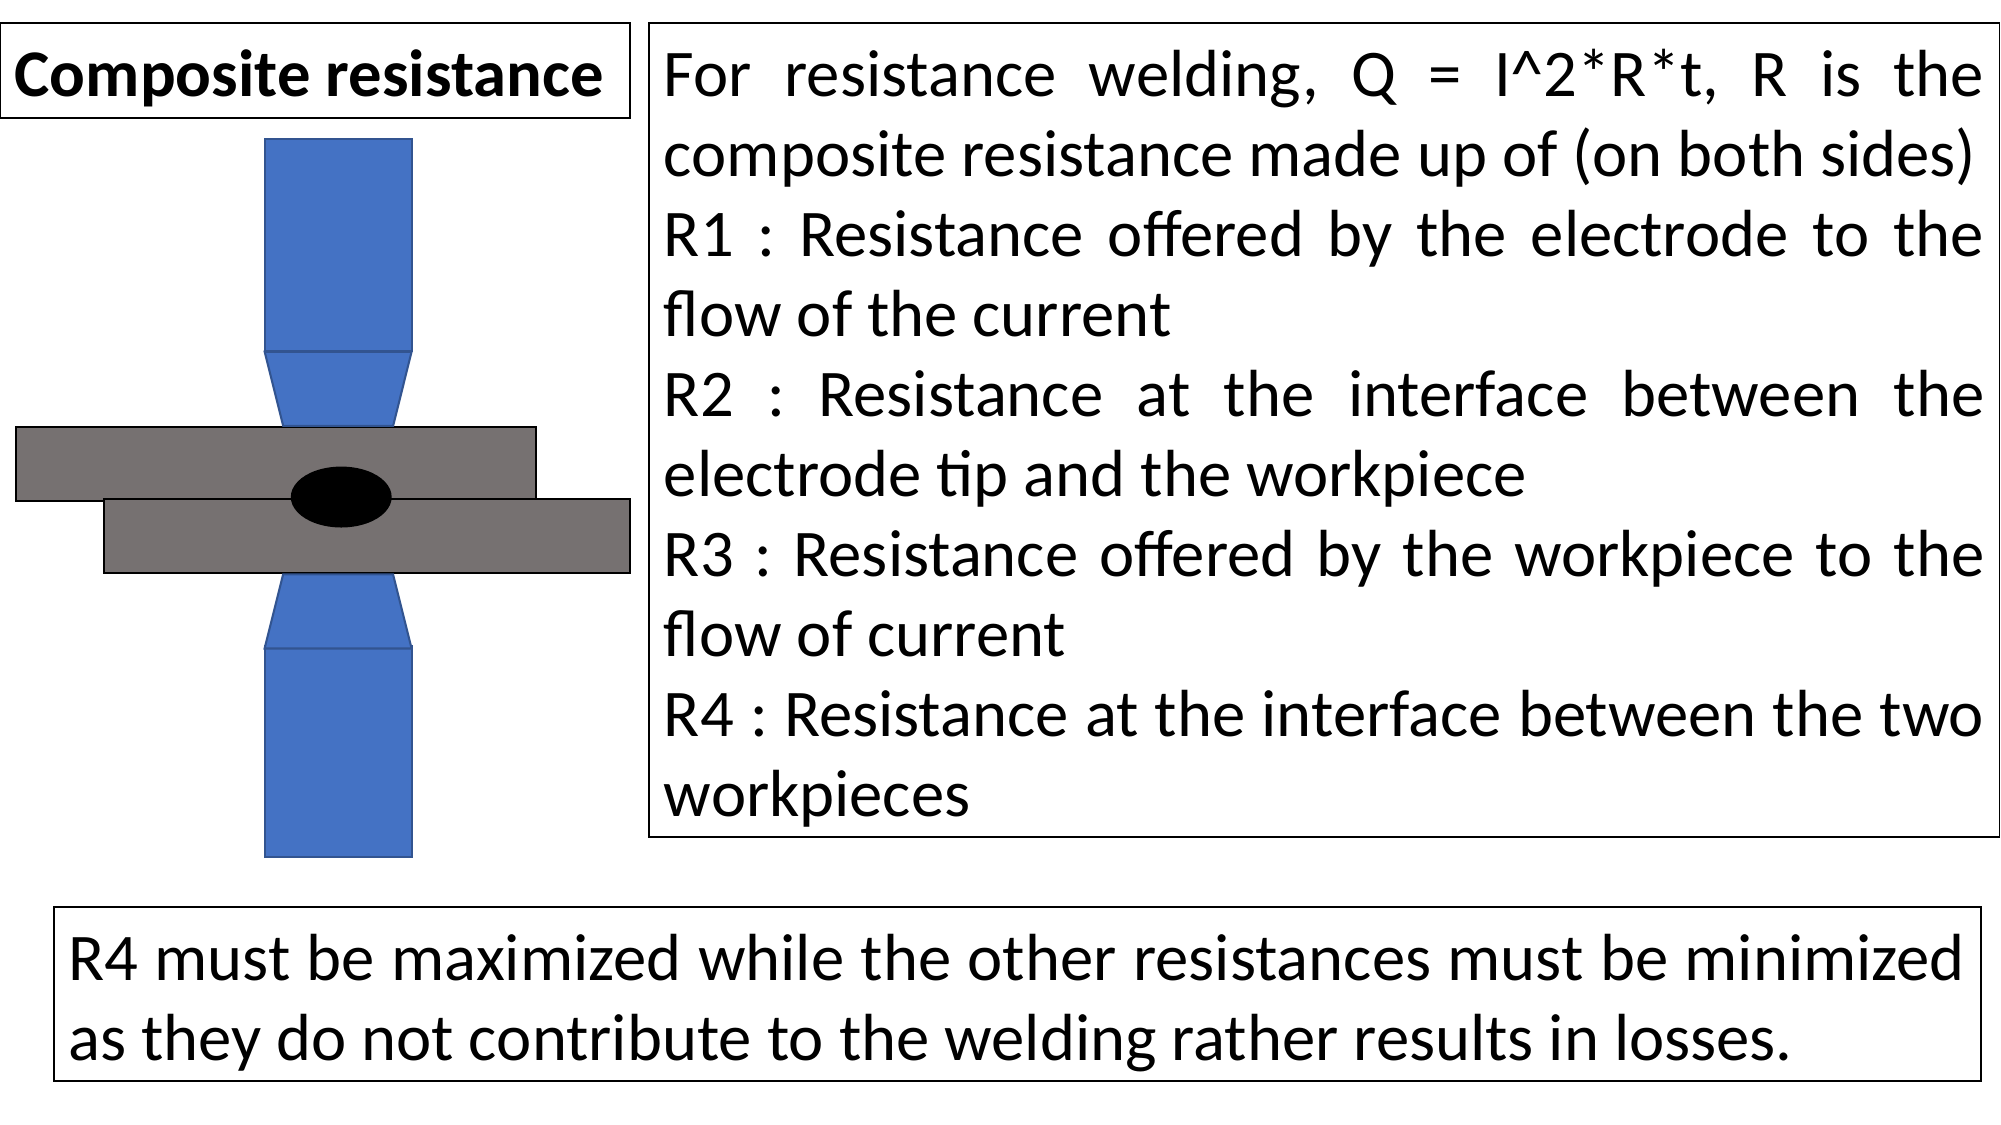

Composite resistance
For resistance welding, Q = I^2*R*t, R is the composite resistance made up of (on both sides)
R1 : Resistance offered by the electrode to the flow of the current
R2 : Resistance at the interface between the electrode tip and the workpiece
R3 : Resistance offered by the workpiece to the flow of current
R4 : Resistance at the interface between the two workpieces

R4 must be maximized while the other resistances must be minimized as they do not contribute to the welding rather results in losses.